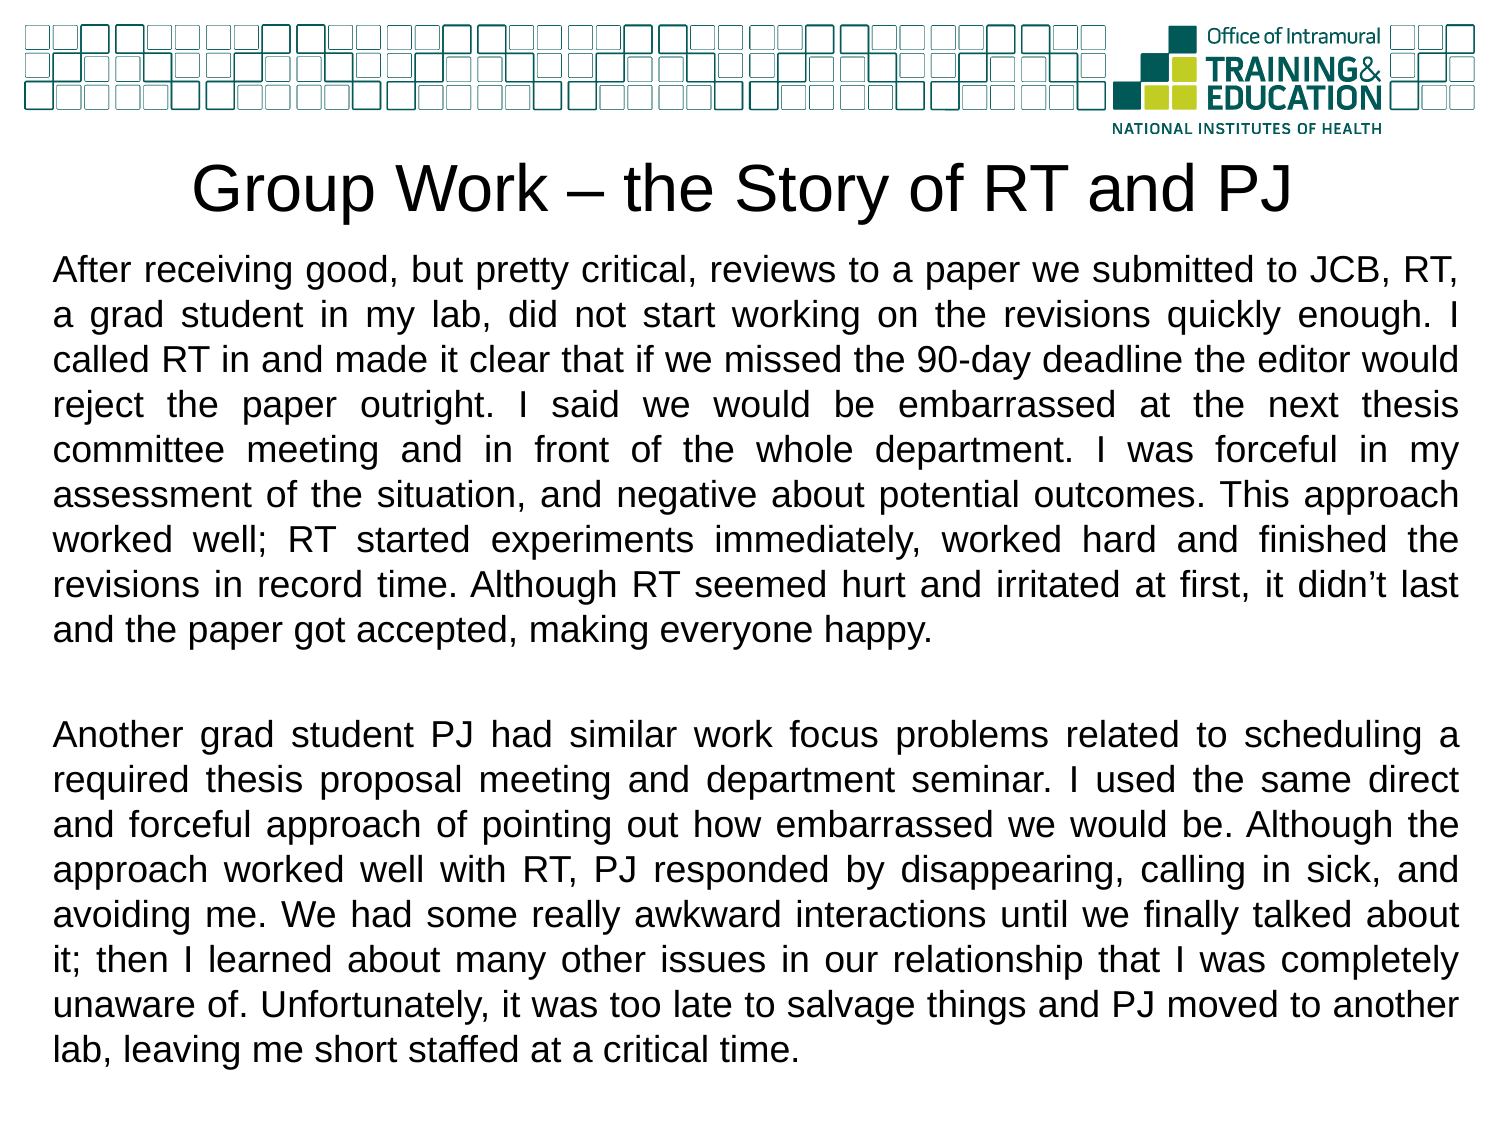

# Group Work – the Story of RT and PJ
After receiving good, but pretty critical, reviews to a paper we submitted to JCB, RT, a grad student in my lab, did not start working on the revisions quickly enough. I called RT in and made it clear that if we missed the 90-day deadline the editor would reject the paper outright. I said we would be embarrassed at the next thesis committee meeting and in front of the whole department. I was forceful in my assessment of the situation, and negative about potential outcomes. This approach worked well; RT started experiments immediately, worked hard and finished the revisions in record time. Although RT seemed hurt and irritated at first, it didn’t last and the paper got accepted, making everyone happy.

Another grad student PJ had similar work focus problems related to scheduling a required thesis proposal meeting and department seminar. I used the same direct and forceful approach of pointing out how embarrassed we would be. Although the approach worked well with RT, PJ responded by disappearing, calling in sick, and avoiding me. We had some really awkward interactions until we finally talked about it; then I learned about many other issues in our relationship that I was completely unaware of. Unfortunately, it was too late to salvage things and PJ moved to another lab, leaving me short staffed at a critical time.